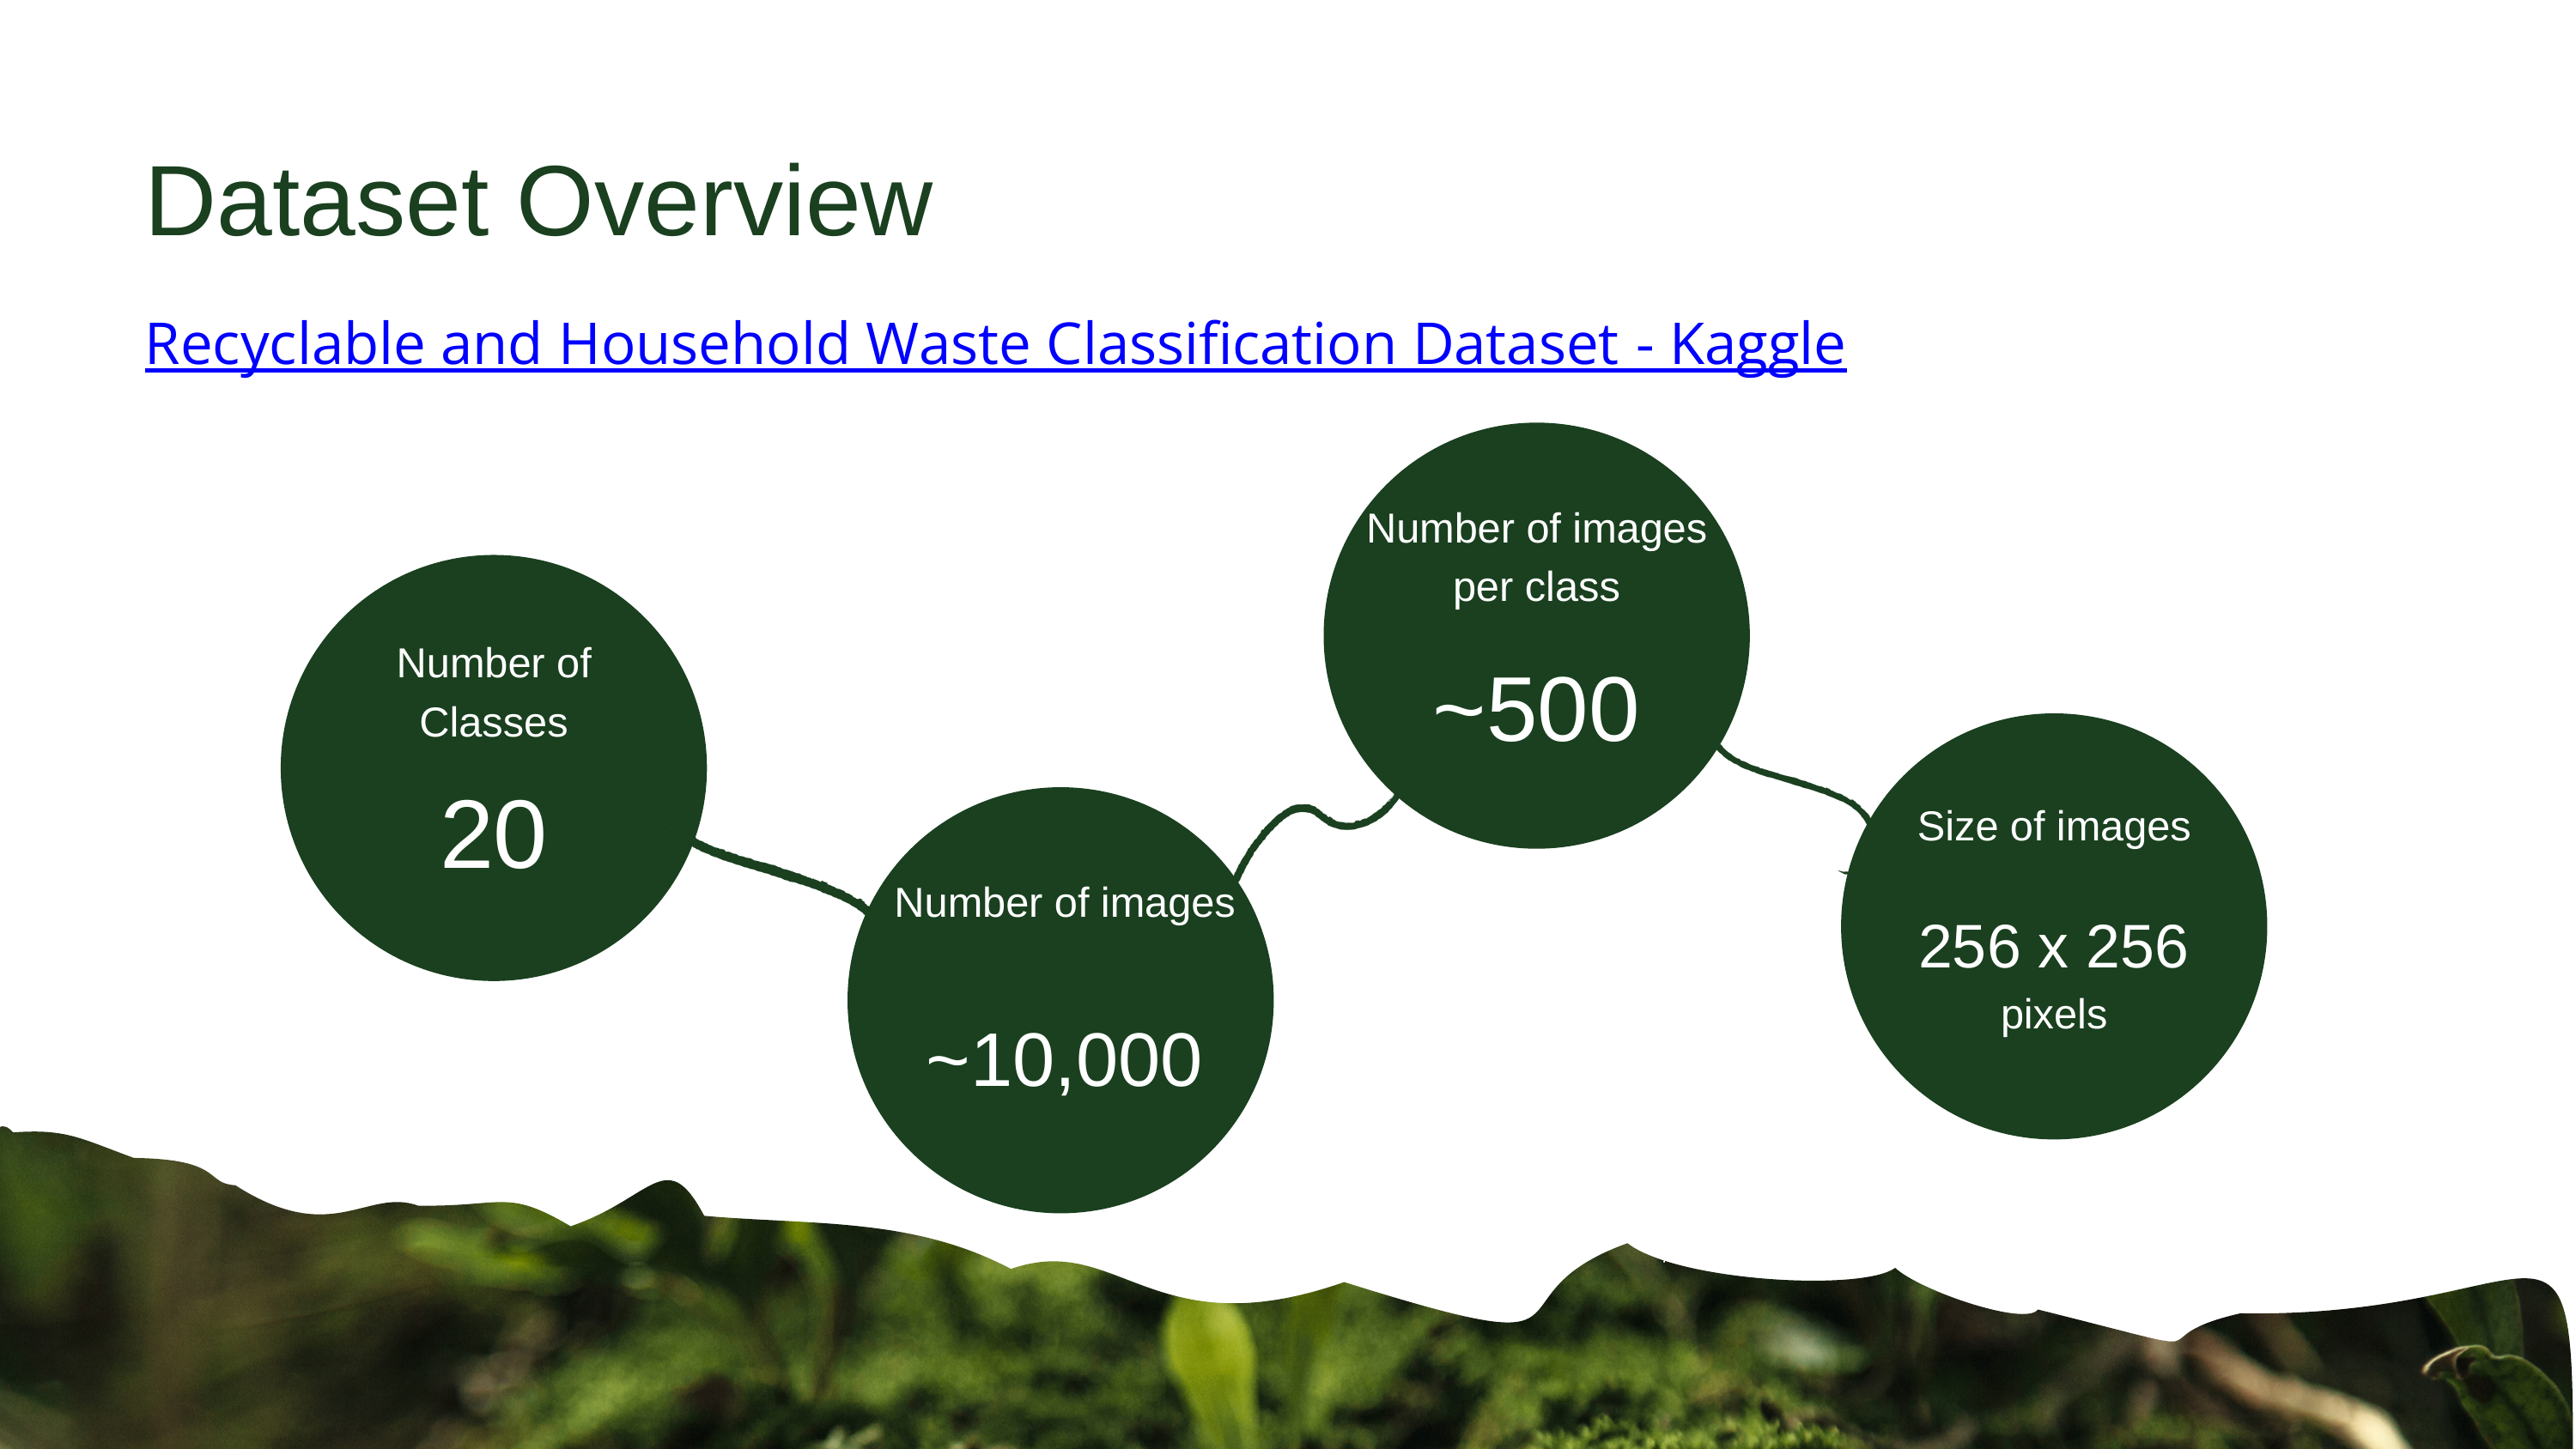

Dataset Overview
Recyclable and Household Waste Classification Dataset - Kaggle

Number of images per class

Number of Classes
~500

20

Size of images

Number of images
256 x 256
pixels
~10,000